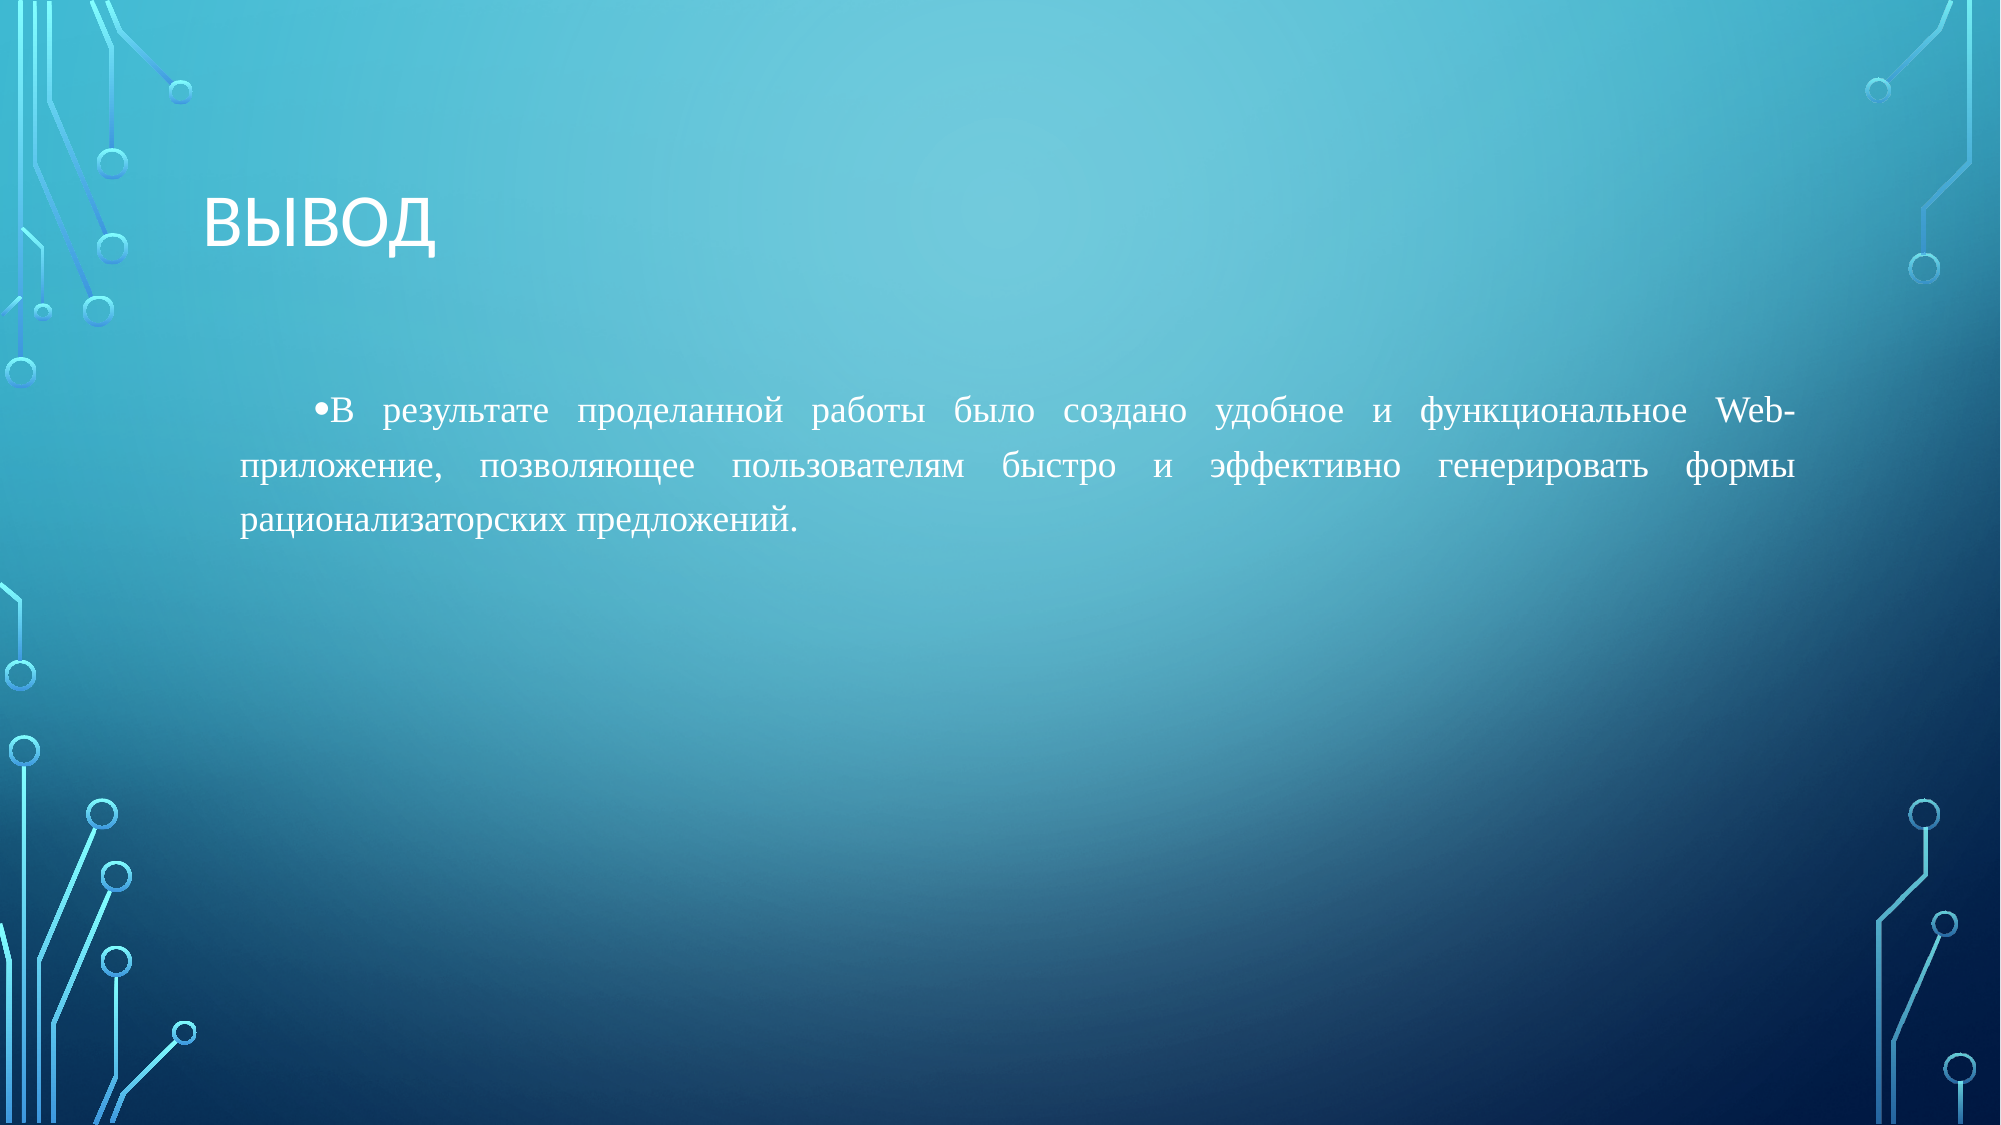

# Вывод
В результате проделанной работы было создано удобное и функциональное Web-приложение, позволяющее пользователям быстро и эффективно генерировать формы рационализаторских предложений.